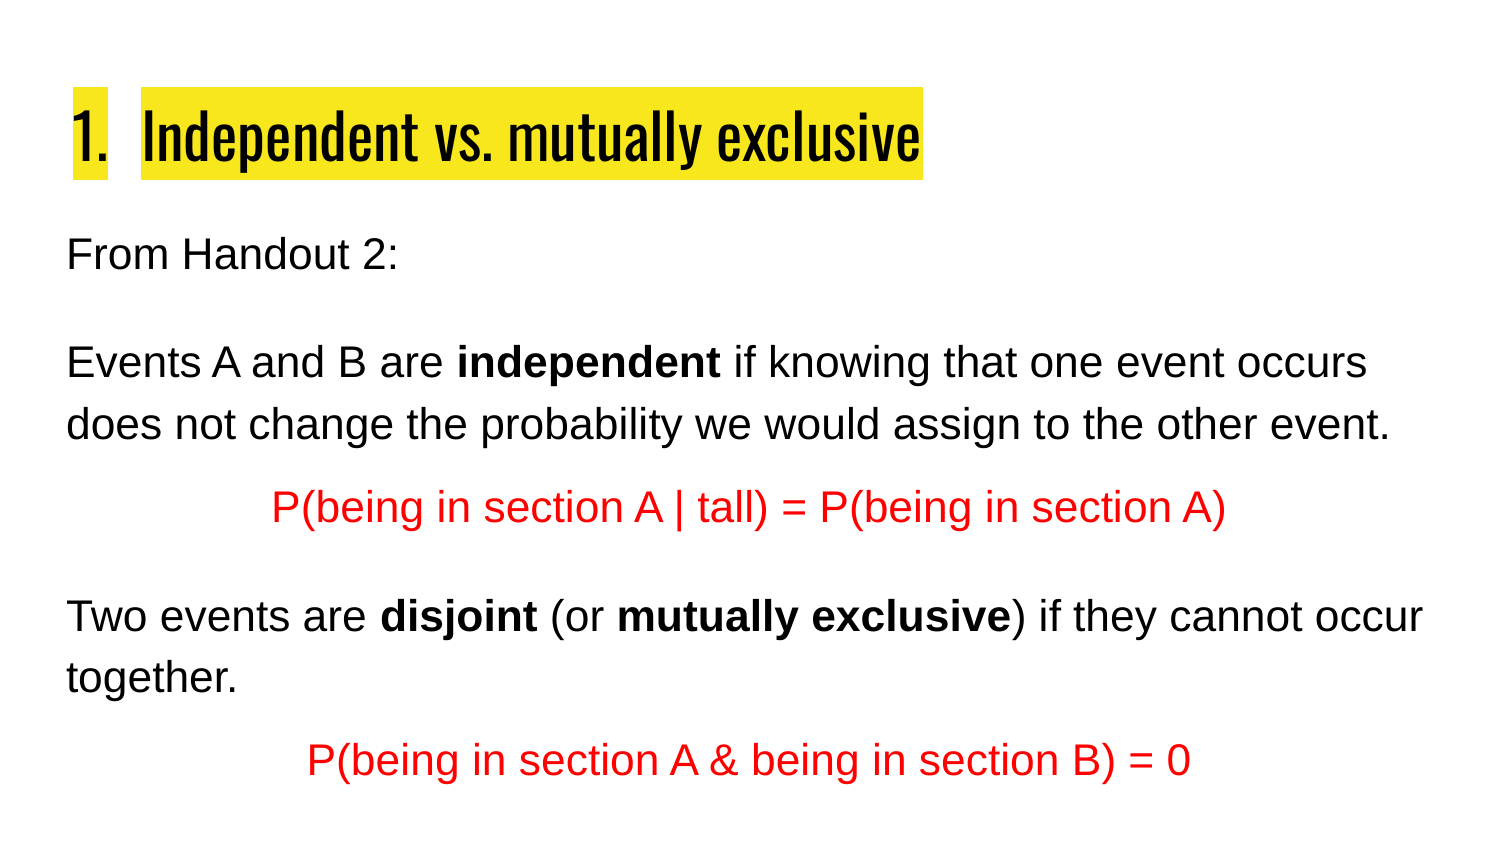

# Independent vs. mutually exclusive
From Handout 2:

Events A and B are independent if knowing that one event occurs does not change the probability we would assign to the other event.
P(being in section A | tall) = P(being in section A)

Two events are disjoint (or mutually exclusive) if they cannot occur together.
P(being in section A & being in section B) = 0